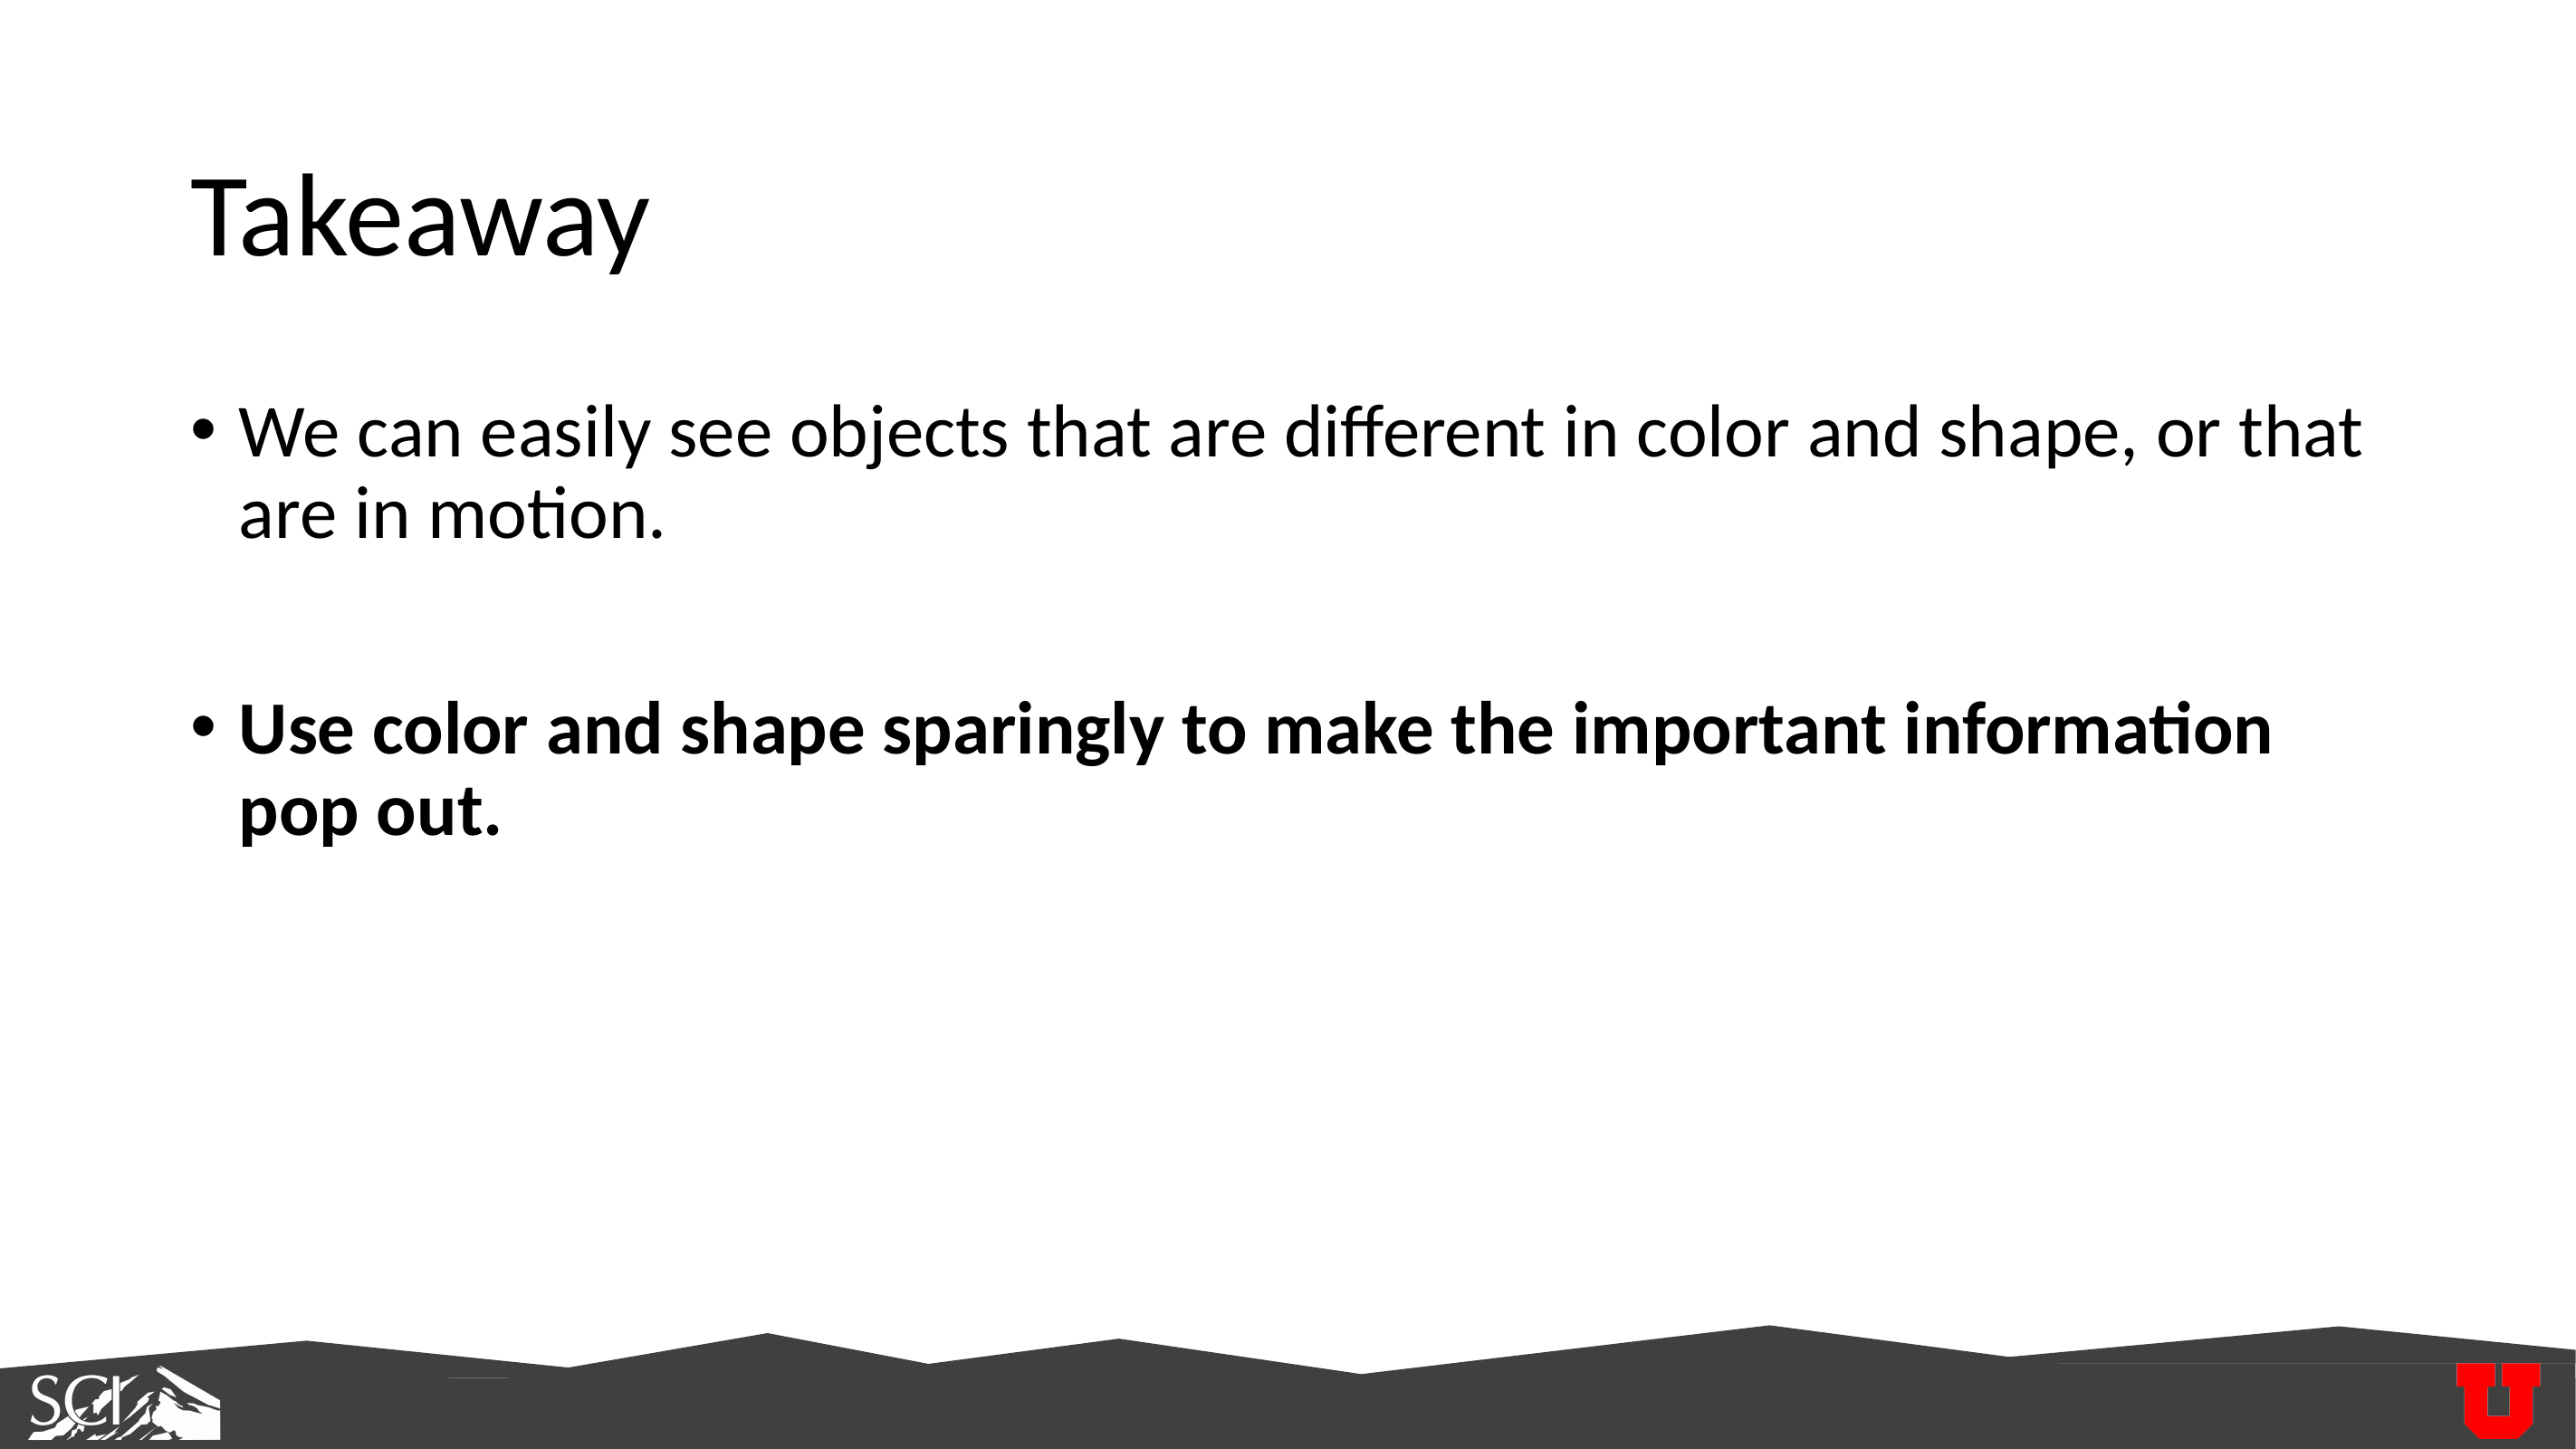

# Takeaway
We can easily see objects that are different in color and shape, or that are in motion.

Use color and shape sparingly to make the important information pop out.